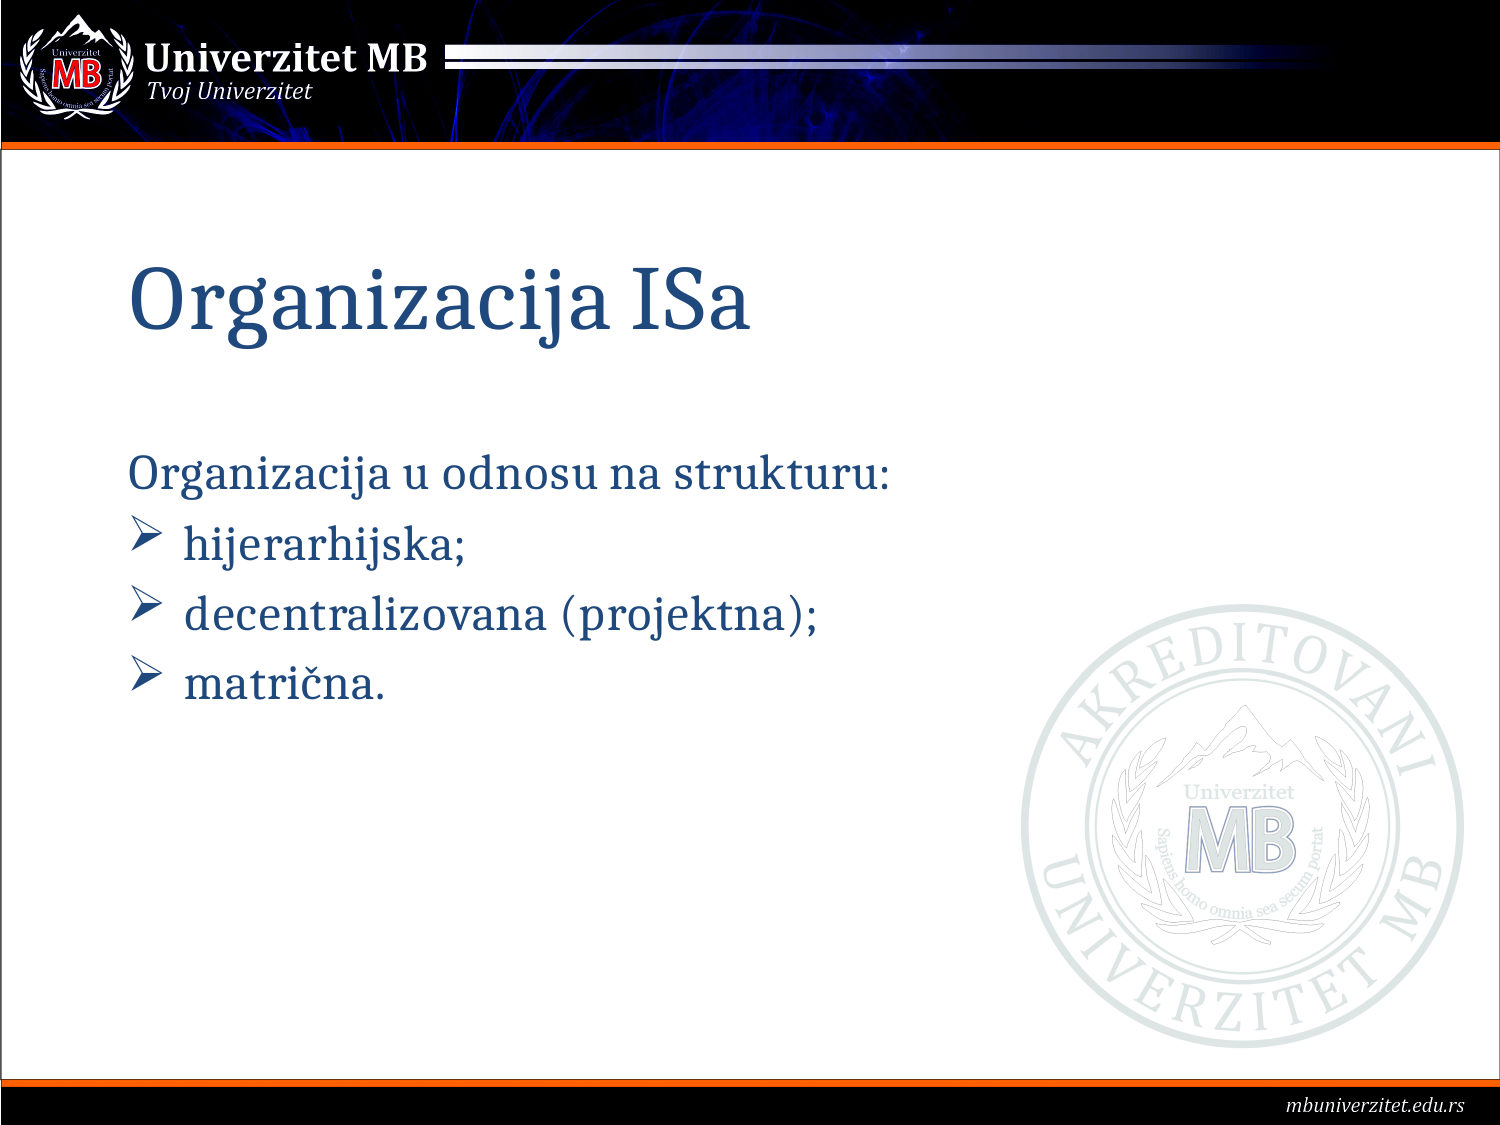

# Organizacija ISa
Organizacija u odnosu na strukturu:
hijerarhijska;
decentralizovana (projektna);
matrična.